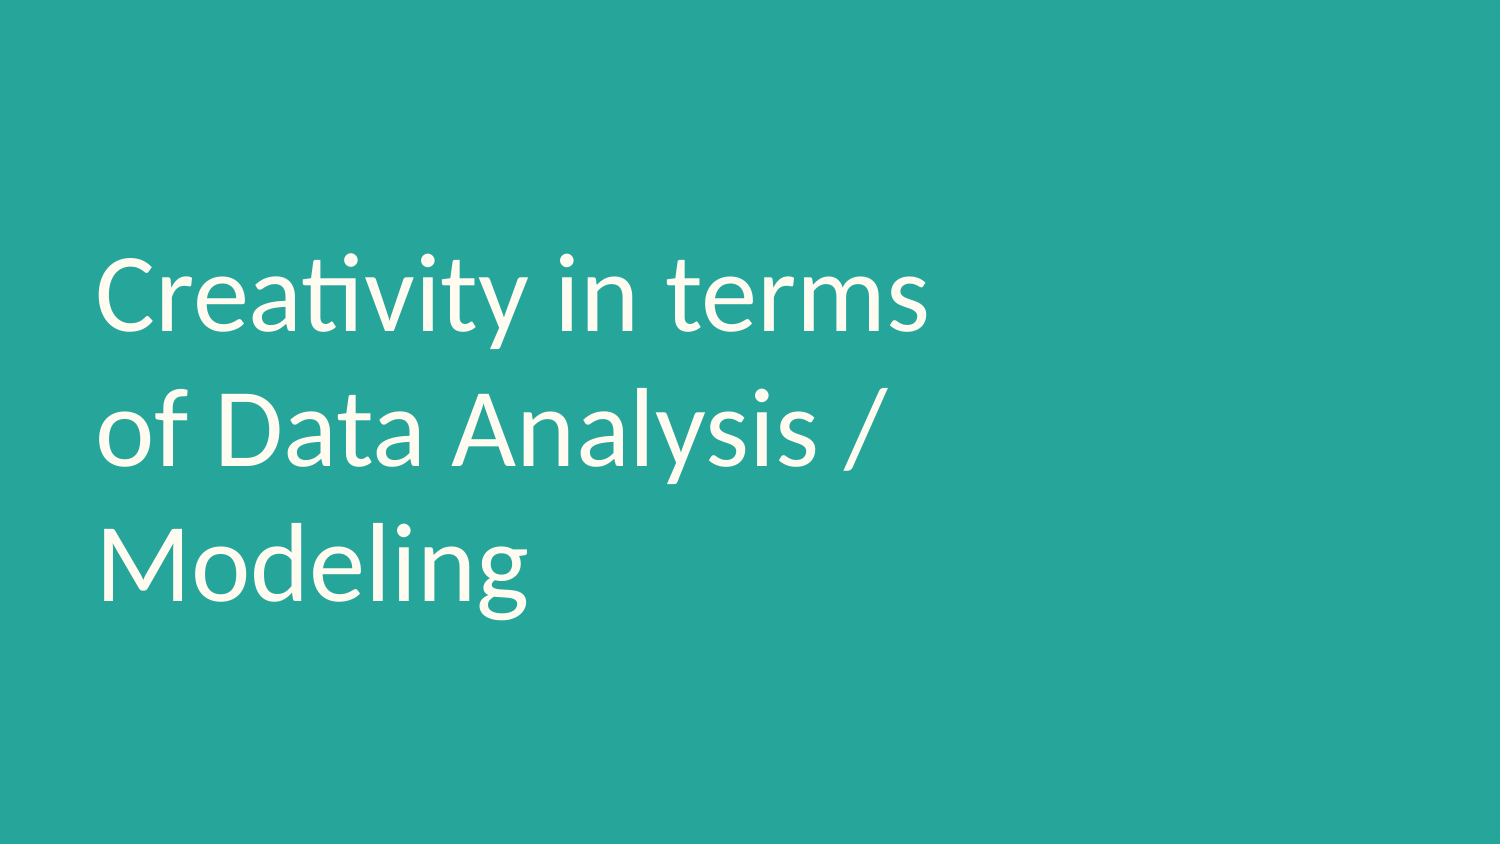

# Creativity in terms of Data Analysis / Modeling